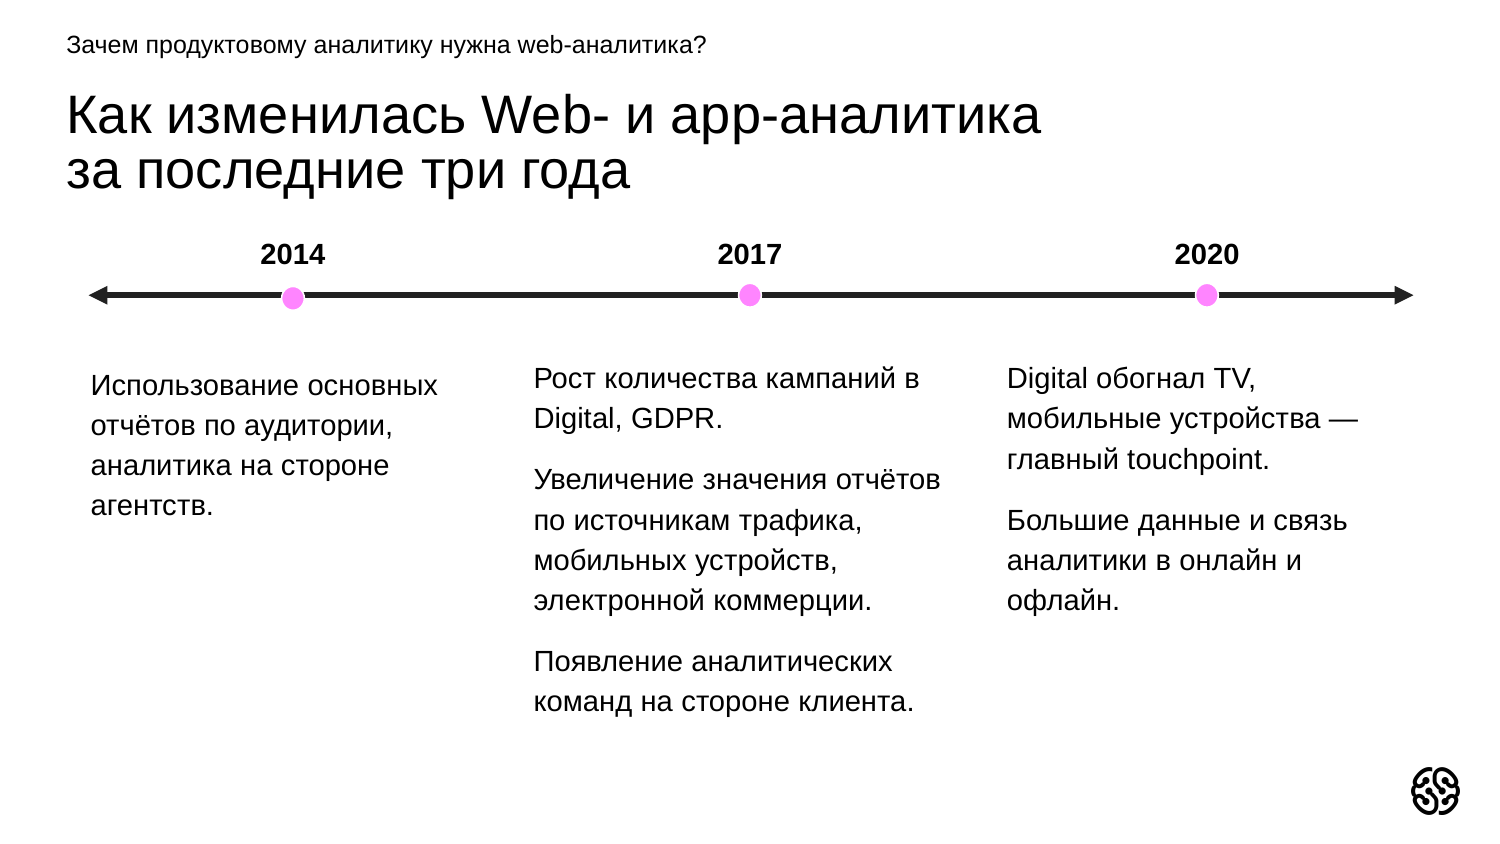

Зачем продуктовому аналитику нужна web-аналитика?
# Как изменилась Web- и app-аналитика за последние три года
2014
2017
2020

Рост количества кампаний в Digital, GDPR.
Увеличение значения отчётов по источникам трафика, мобильных устройств, электронной коммерции.
Появление аналитических команд на стороне клиента.
Digital обогнал TV, мобильные устройства — главный touchpoint.
Большие данные и связь аналитики в онлайн и офлайн.
Использование основных отчётов по аудитории, аналитика на стороне агентств.